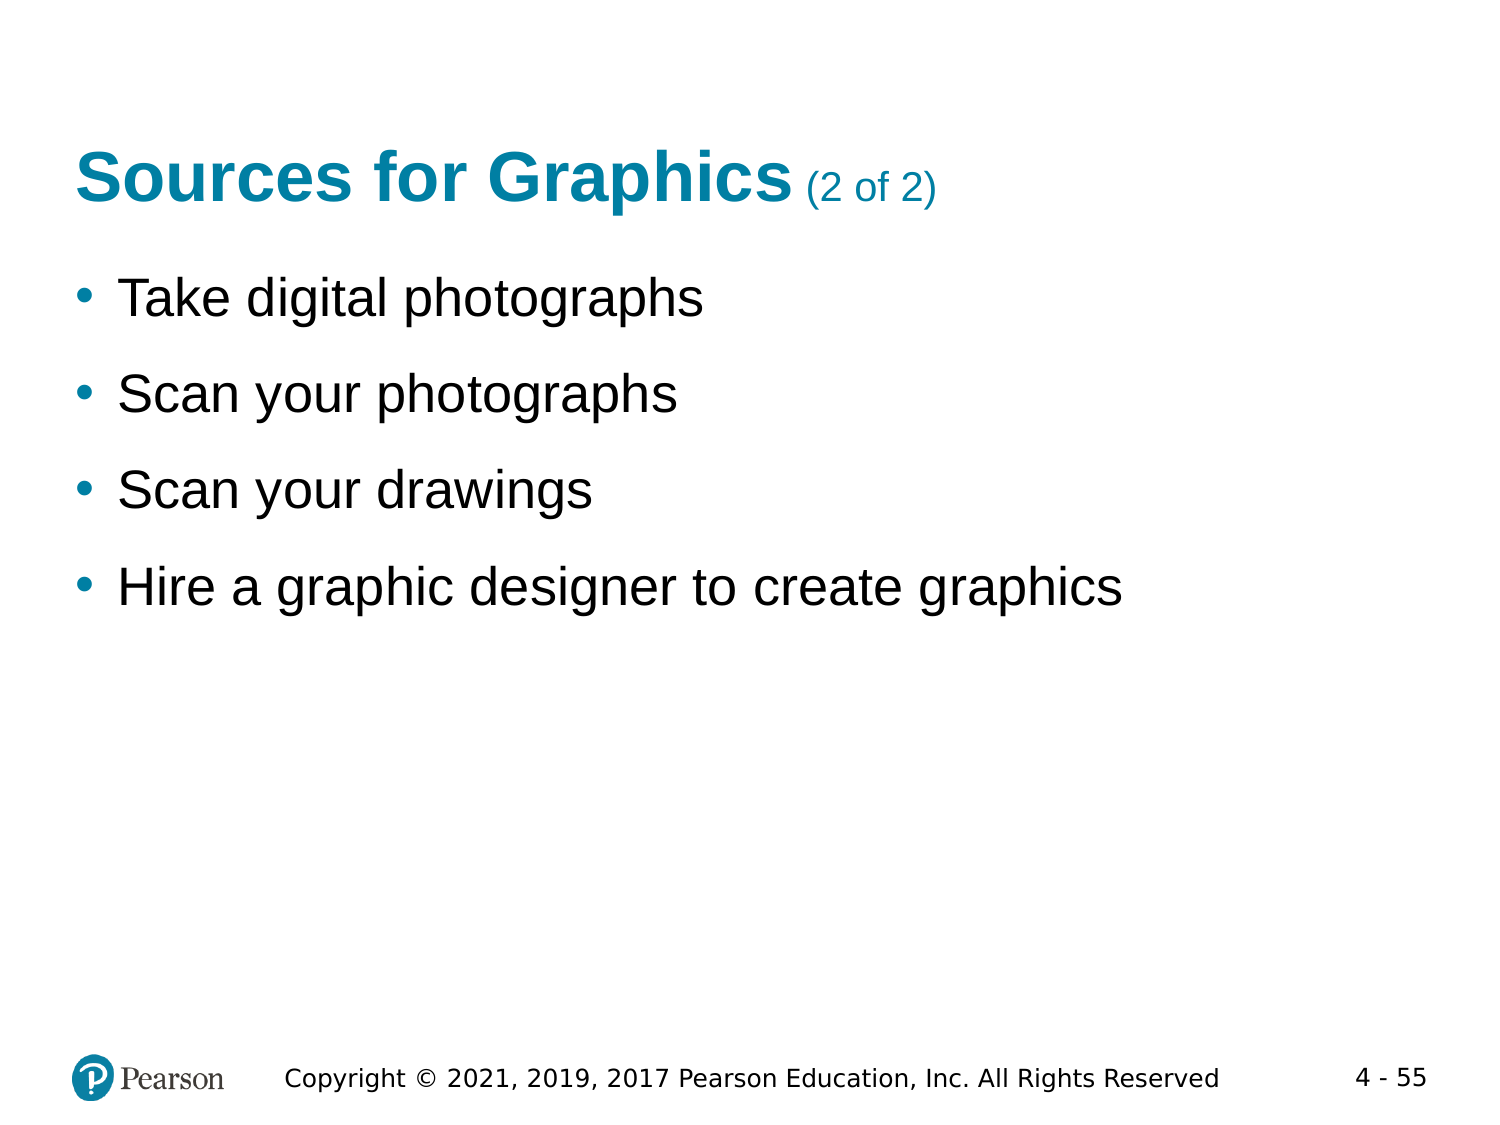

# Sources for Graphics (2 of 2)
Take digital photographs
Scan your photographs
Scan your drawings
Hire a graphic designer to create graphics